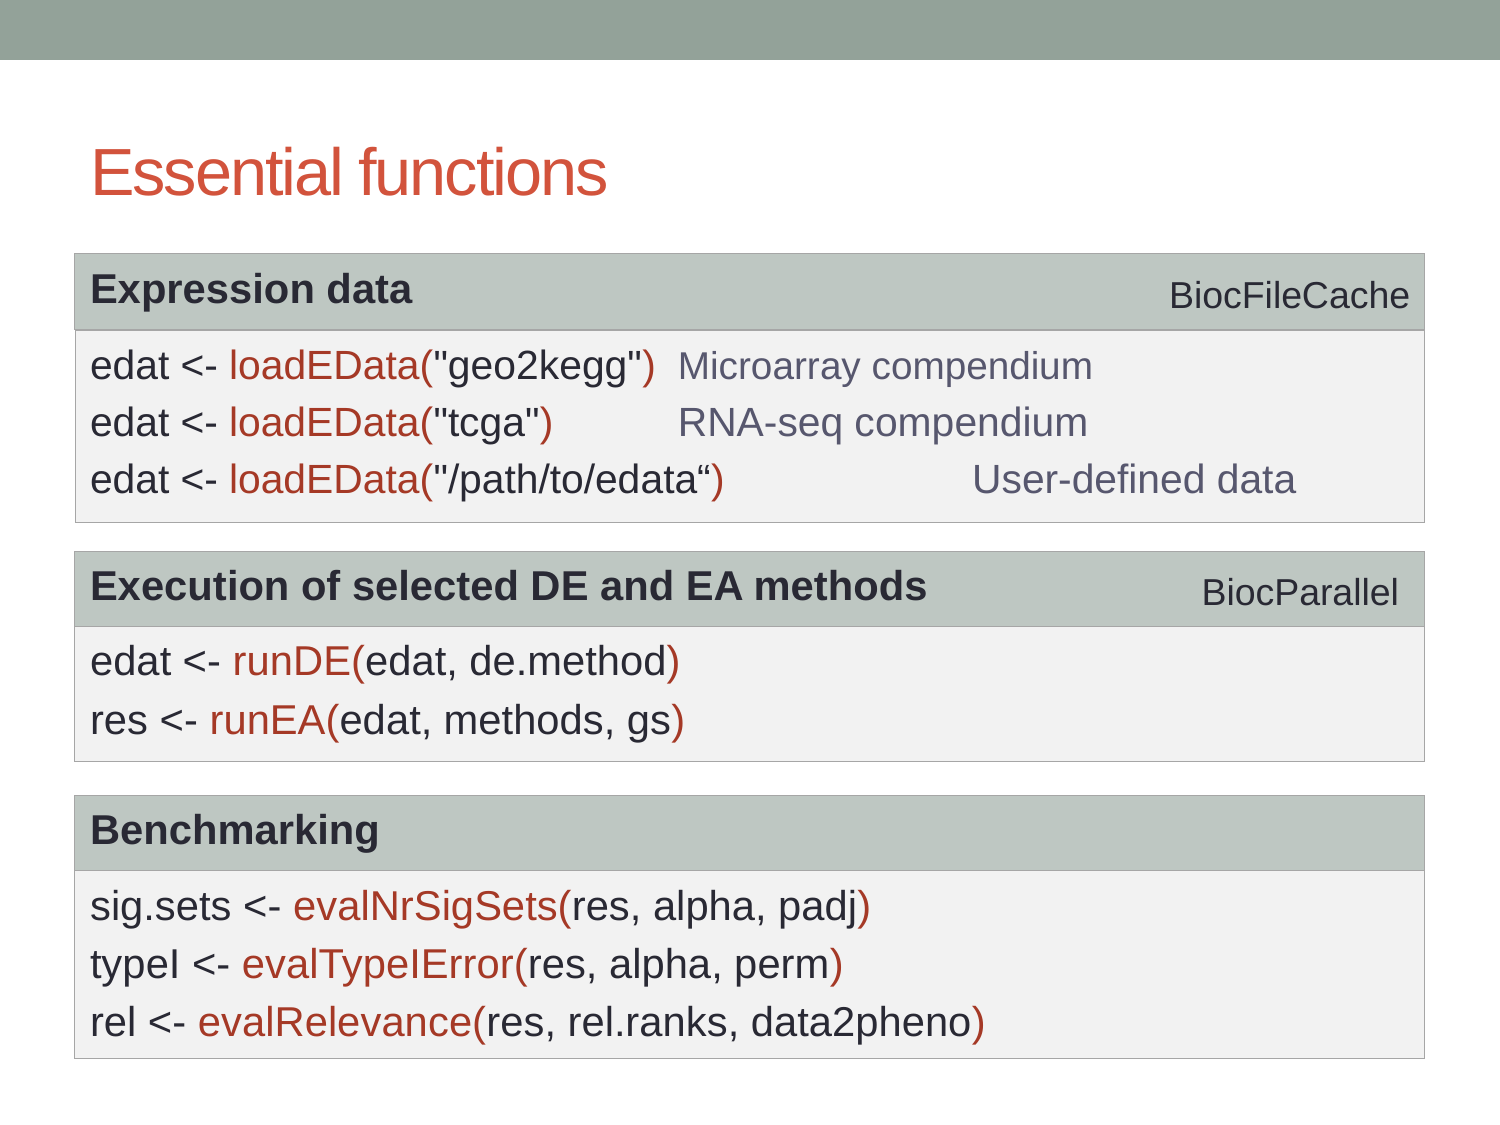

# Essential functions
Expression data
BiocFileCache
edat <- loadEData("geo2kegg")			Microarray compendium
edat <- loadEData("tcga")			RNA-seq compendium
edat <- loadEData("/path/to/edata“)		User-defined data

Execution of selected DE and EA methods
BiocParallel
edat <- runDE(edat, de.method)
res <- runEA(edat, methods, gs)
Benchmarking
sig.sets <- evalNrSigSets(res, alpha, padj)
typeI <- evalTypeIError(res, alpha, perm)
rel <- evalRelevance(res, rel.ranks, data2pheno)